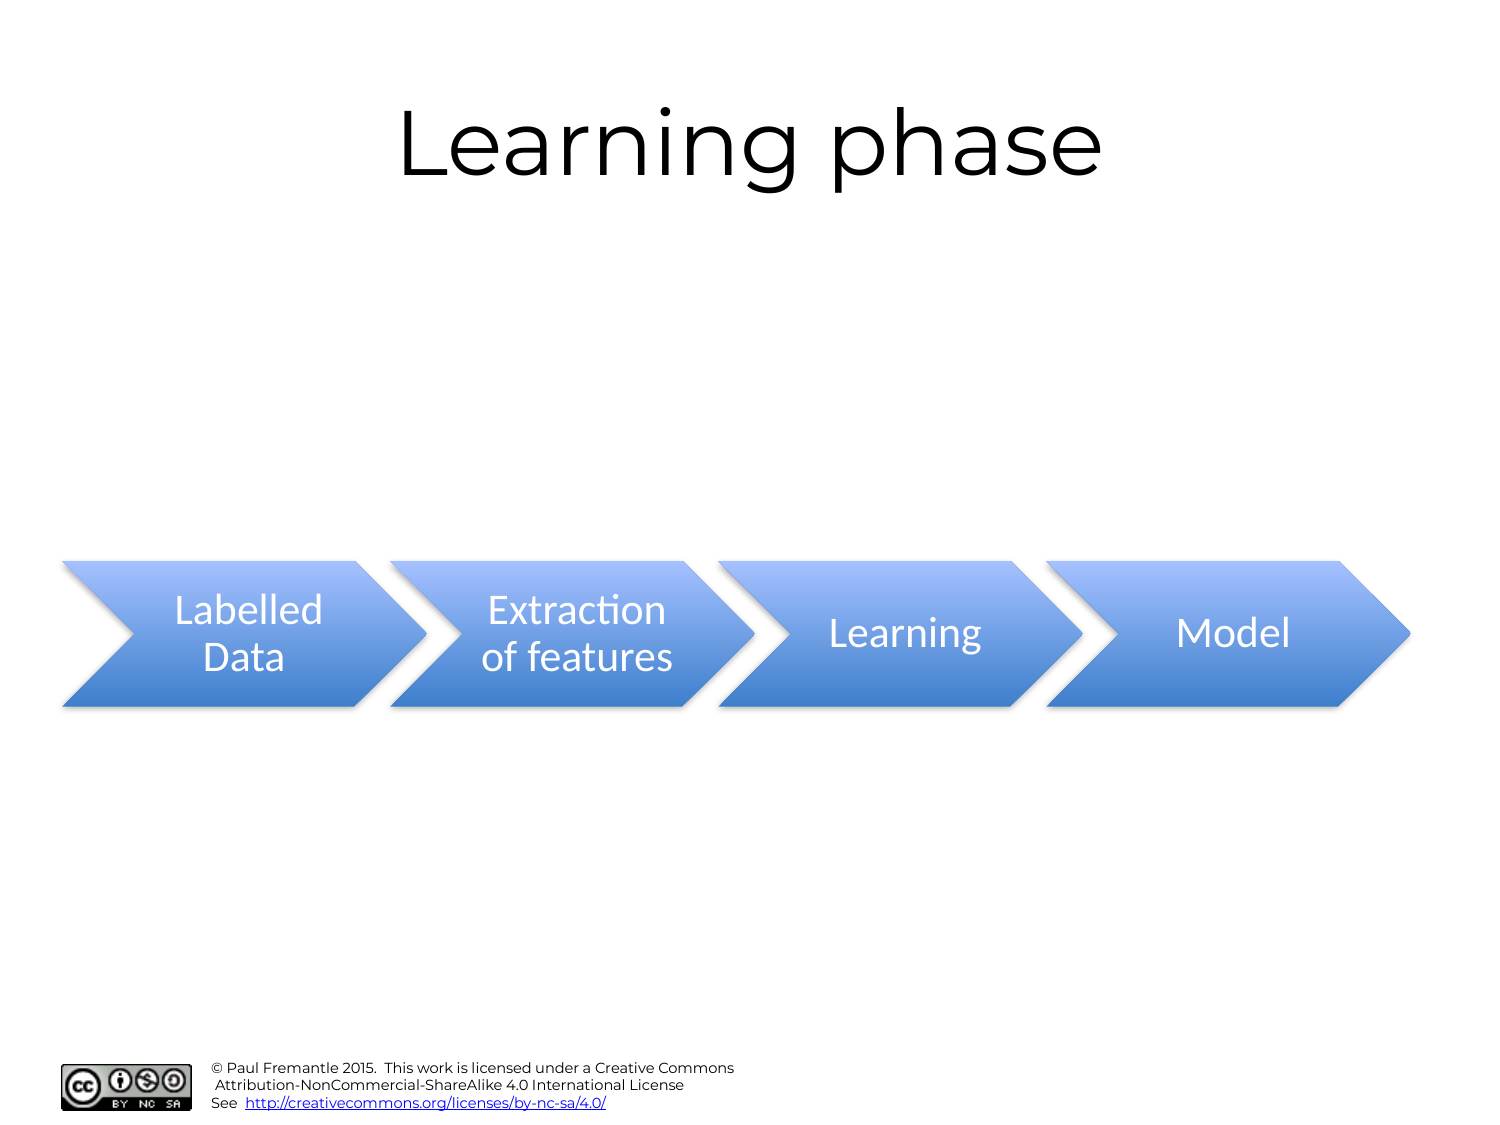

# Learning phase
Labelled Data
Extraction of features
Learning
Model